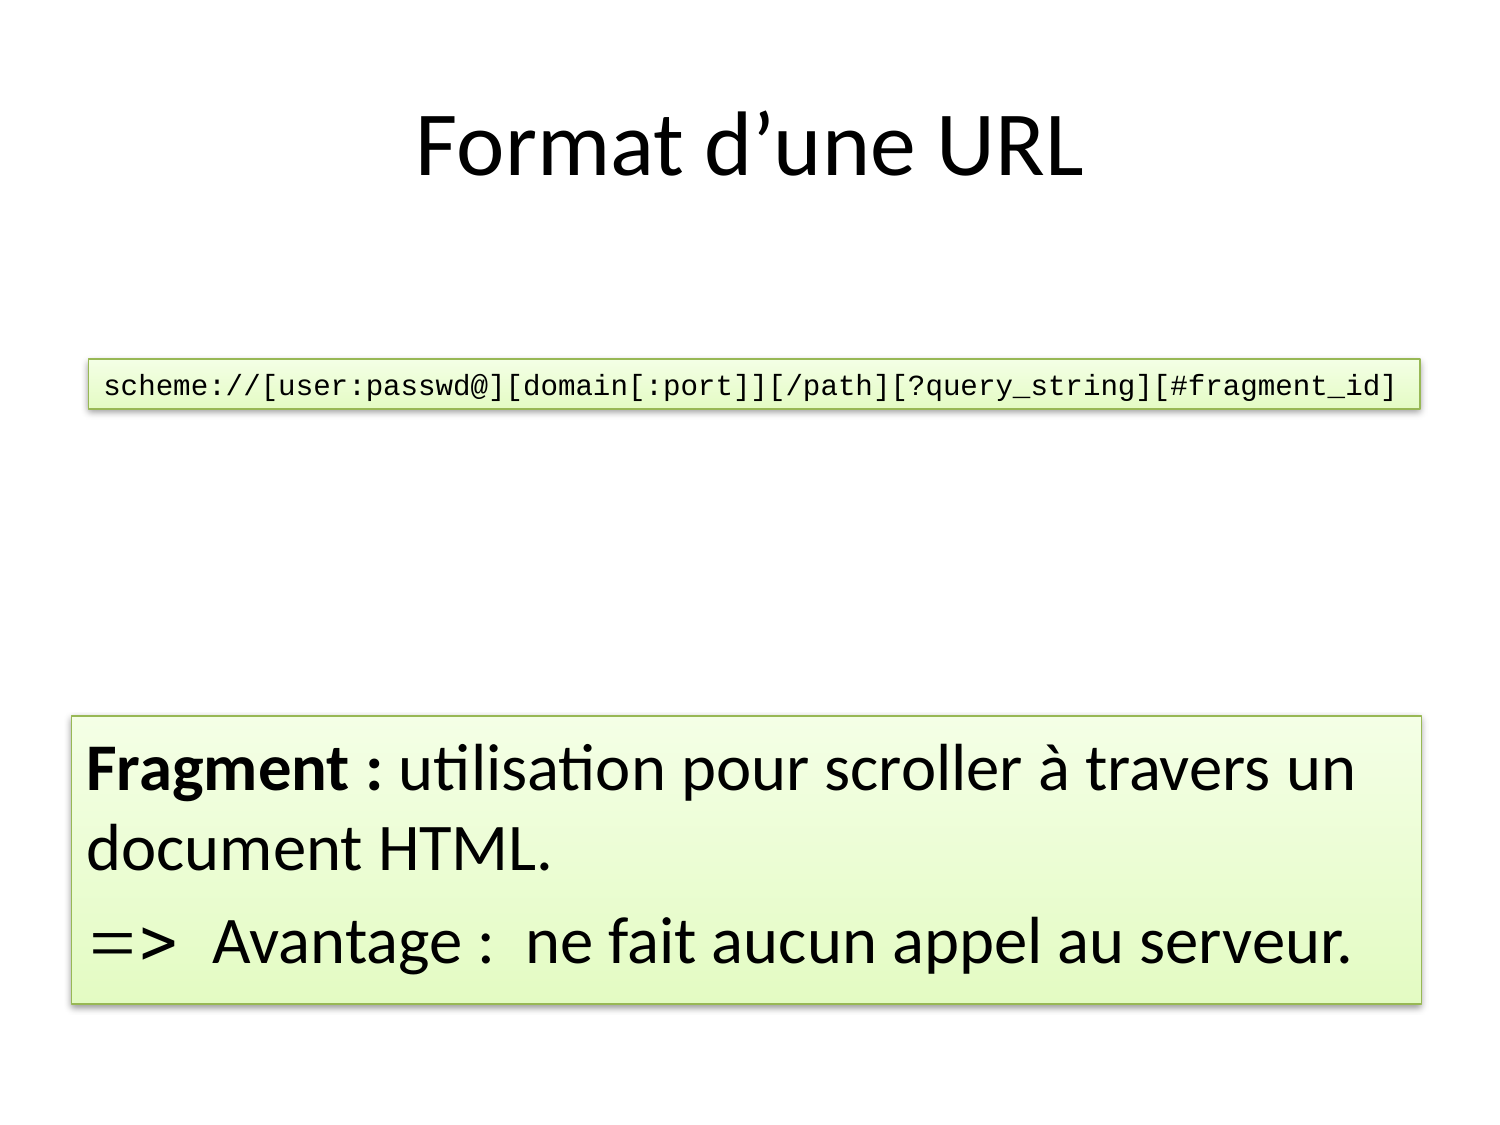

# Format d’une URL
scheme://[user:passwd@][domain[:port]][/path][?query_string][#fragment_id]
Fragment : utilisation pour scroller à travers un document HTML.
=> Avantage :  ne fait aucun appel au serveur.